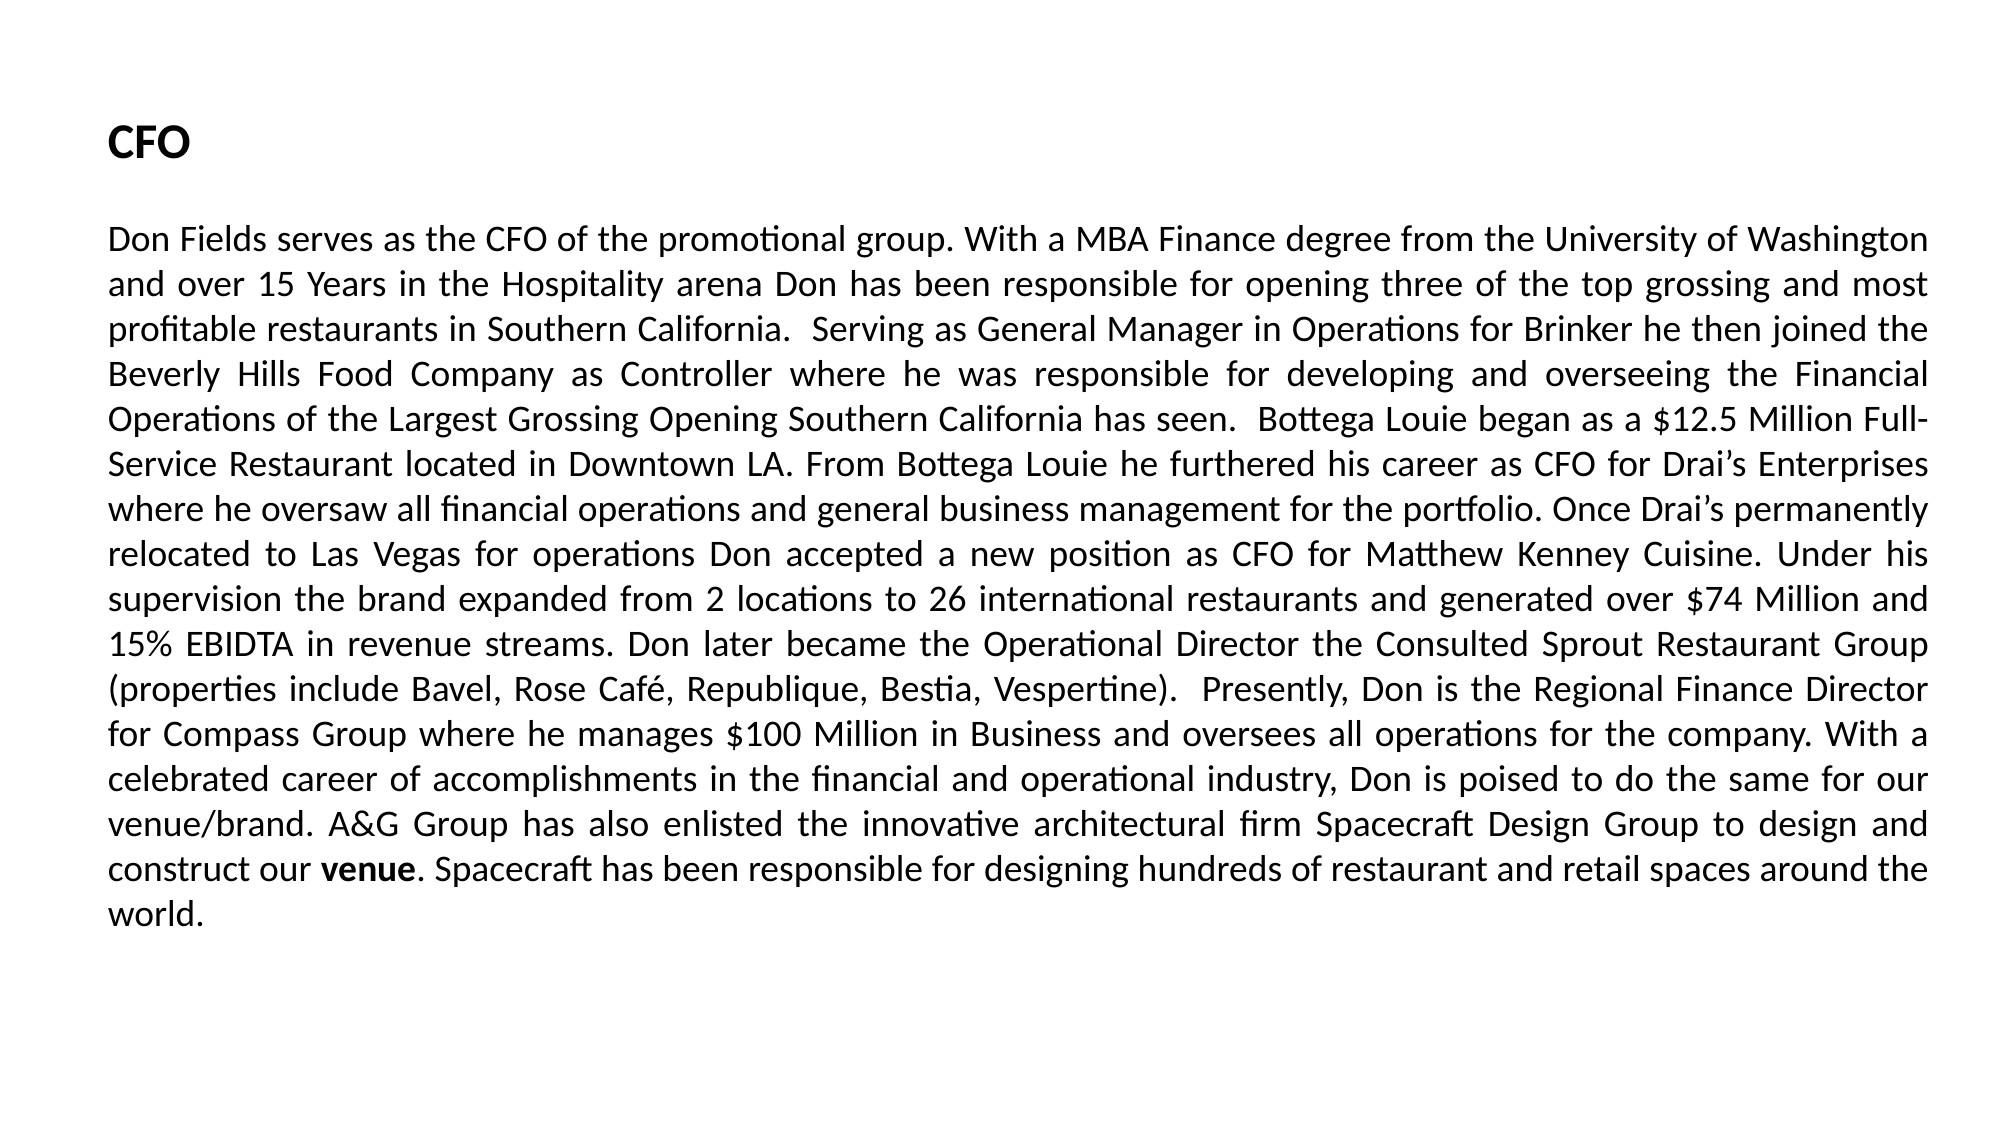

CFO

Don Fields serves as the CFO of the promotional group. With a MBA Finance degree from the University of Washington and over 15 Years in the Hospitality arena Don has been responsible for opening three of the top grossing and most profitable restaurants in Southern California.  Serving as General Manager in Operations for Brinker he then joined the Beverly Hills Food Company as Controller where he was responsible for developing and overseeing the Financial Operations of the Largest Grossing Opening Southern California has seen.  Bottega Louie began as a $12.5 Million Full-Service Restaurant located in Downtown LA. From Bottega Louie he furthered his career as CFO for Drai’s Enterprises where he oversaw all financial operations and general business management for the portfolio. Once Drai’s permanently relocated to Las Vegas for operations Don accepted a new position as CFO for Matthew Kenney Cuisine. Under his supervision the brand expanded from 2 locations to 26 international restaurants and generated over $74 Million and 15% EBIDTA in revenue streams. Don later became the Operational Director the Consulted Sprout Restaurant Group (properties include Bavel, Rose Café, Republique, Bestia, Vespertine).  Presently, Don is the Regional Finance Director for Compass Group where he manages $100 Million in Business and oversees all operations for the company. With a celebrated career of accomplishments in the financial and operational industry, Don is poised to do the same for our venue/brand. A&G Group has also enlisted the innovative architectural firm Spacecraft Design Group to design and construct our venue. Spacecraft has been responsible for designing hundreds of restaurant and retail spaces around the world.